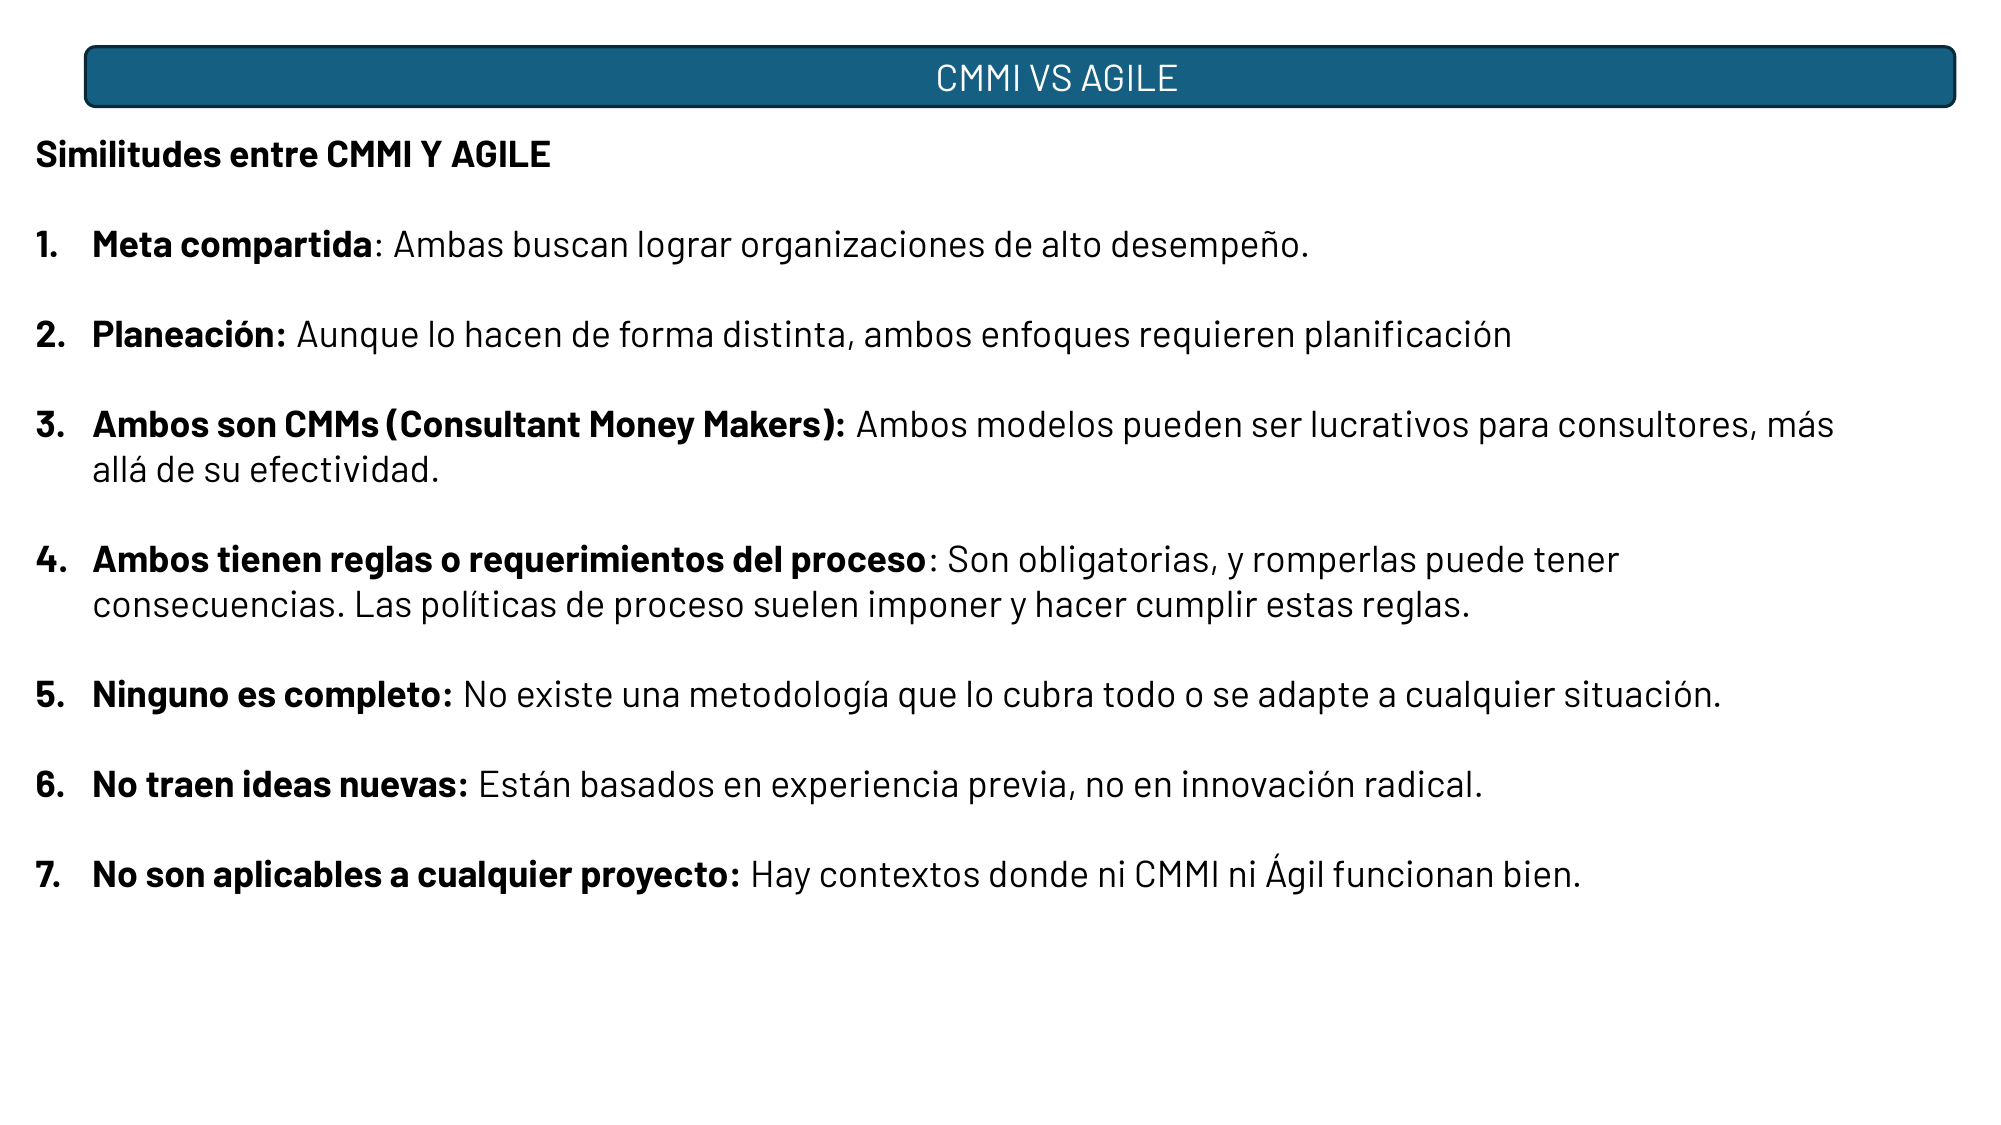

CMMI VS AGILE
Similitudes entre CMMI Y AGILE

Meta compartida: Ambas buscan lograr organizaciones de alto desempeño.

Planeación: Aunque lo hacen de forma distinta, ambos enfoques requieren planificación

Ambos son CMMs (Consultant Money Makers): Ambos modelos pueden ser lucrativos para consultores, más allá de su efectividad.

Ambos tienen reglas o requerimientos del proceso: Son obligatorias, y romperlas puede tener consecuencias. Las políticas de proceso suelen imponer y hacer cumplir estas reglas.

Ninguno es completo: No existe una metodología que lo cubra todo o se adapte a cualquier situación.

No traen ideas nuevas: Están basados en experiencia previa, no en innovación radical.

No son aplicables a cualquier proyecto: Hay contextos donde ni CMMI ni Ágil funcionan bien.